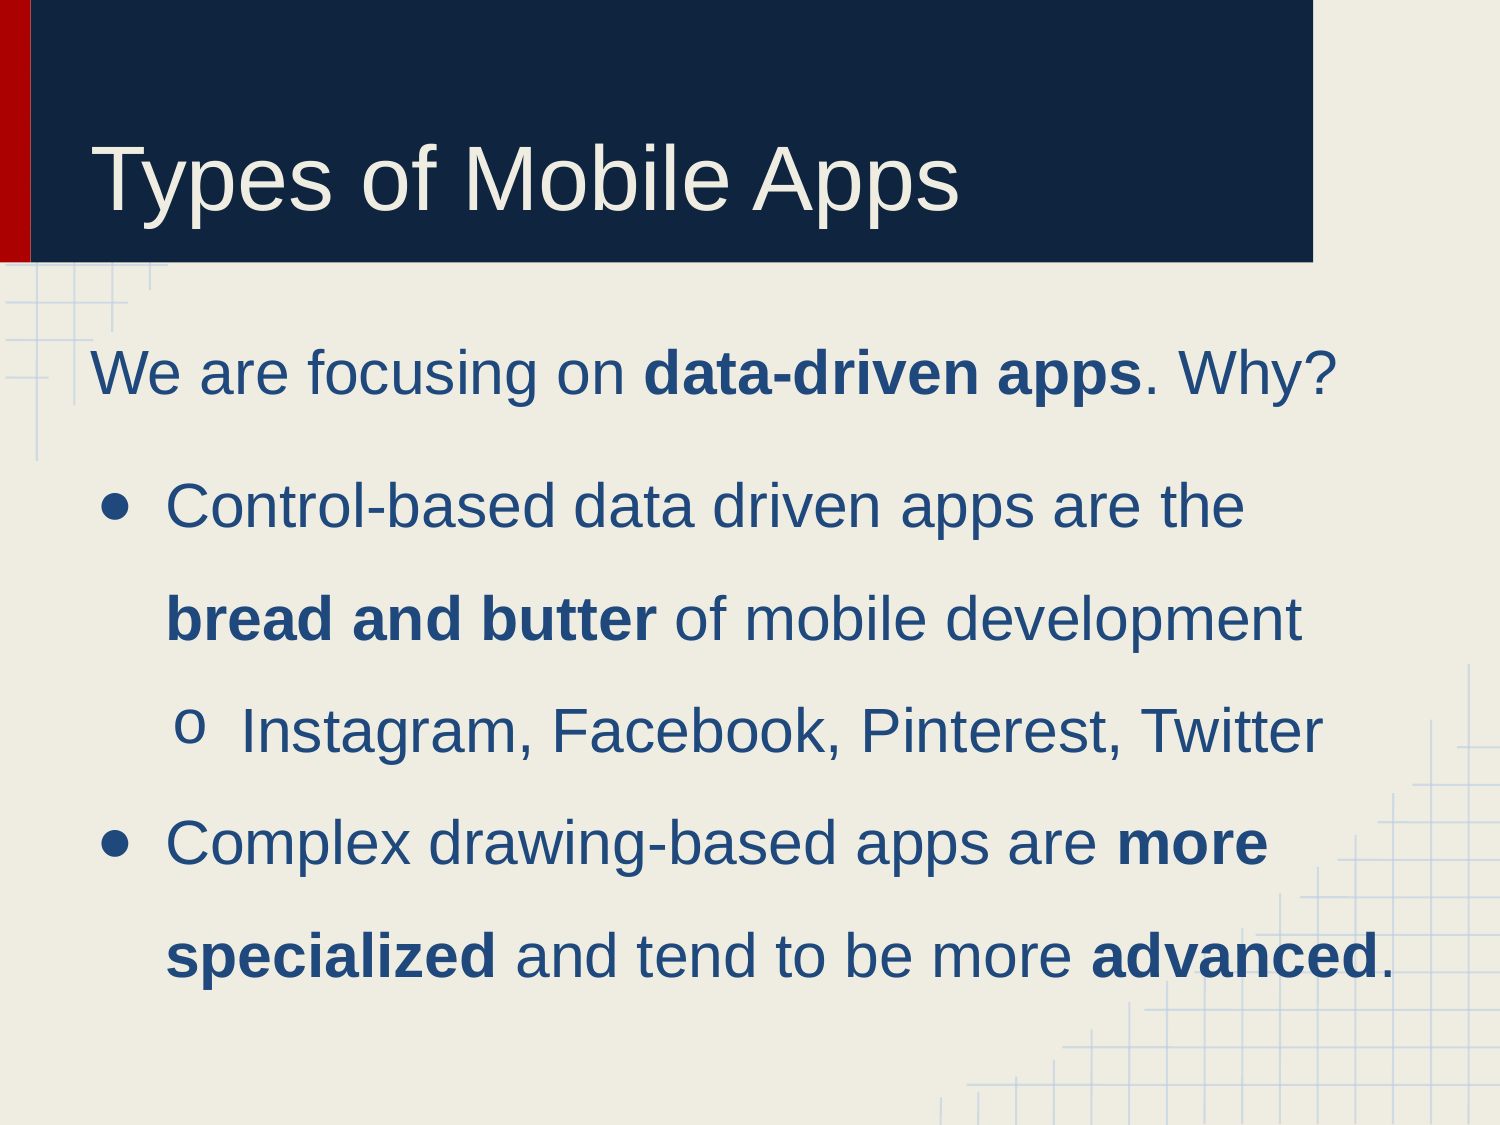

# Types of Mobile Apps
We are focusing on data-driven apps. Why?
Control-based data driven apps are the bread and butter of mobile development
Instagram, Facebook, Pinterest, Twitter
Complex drawing-based apps are more specialized and tend to be more advanced.